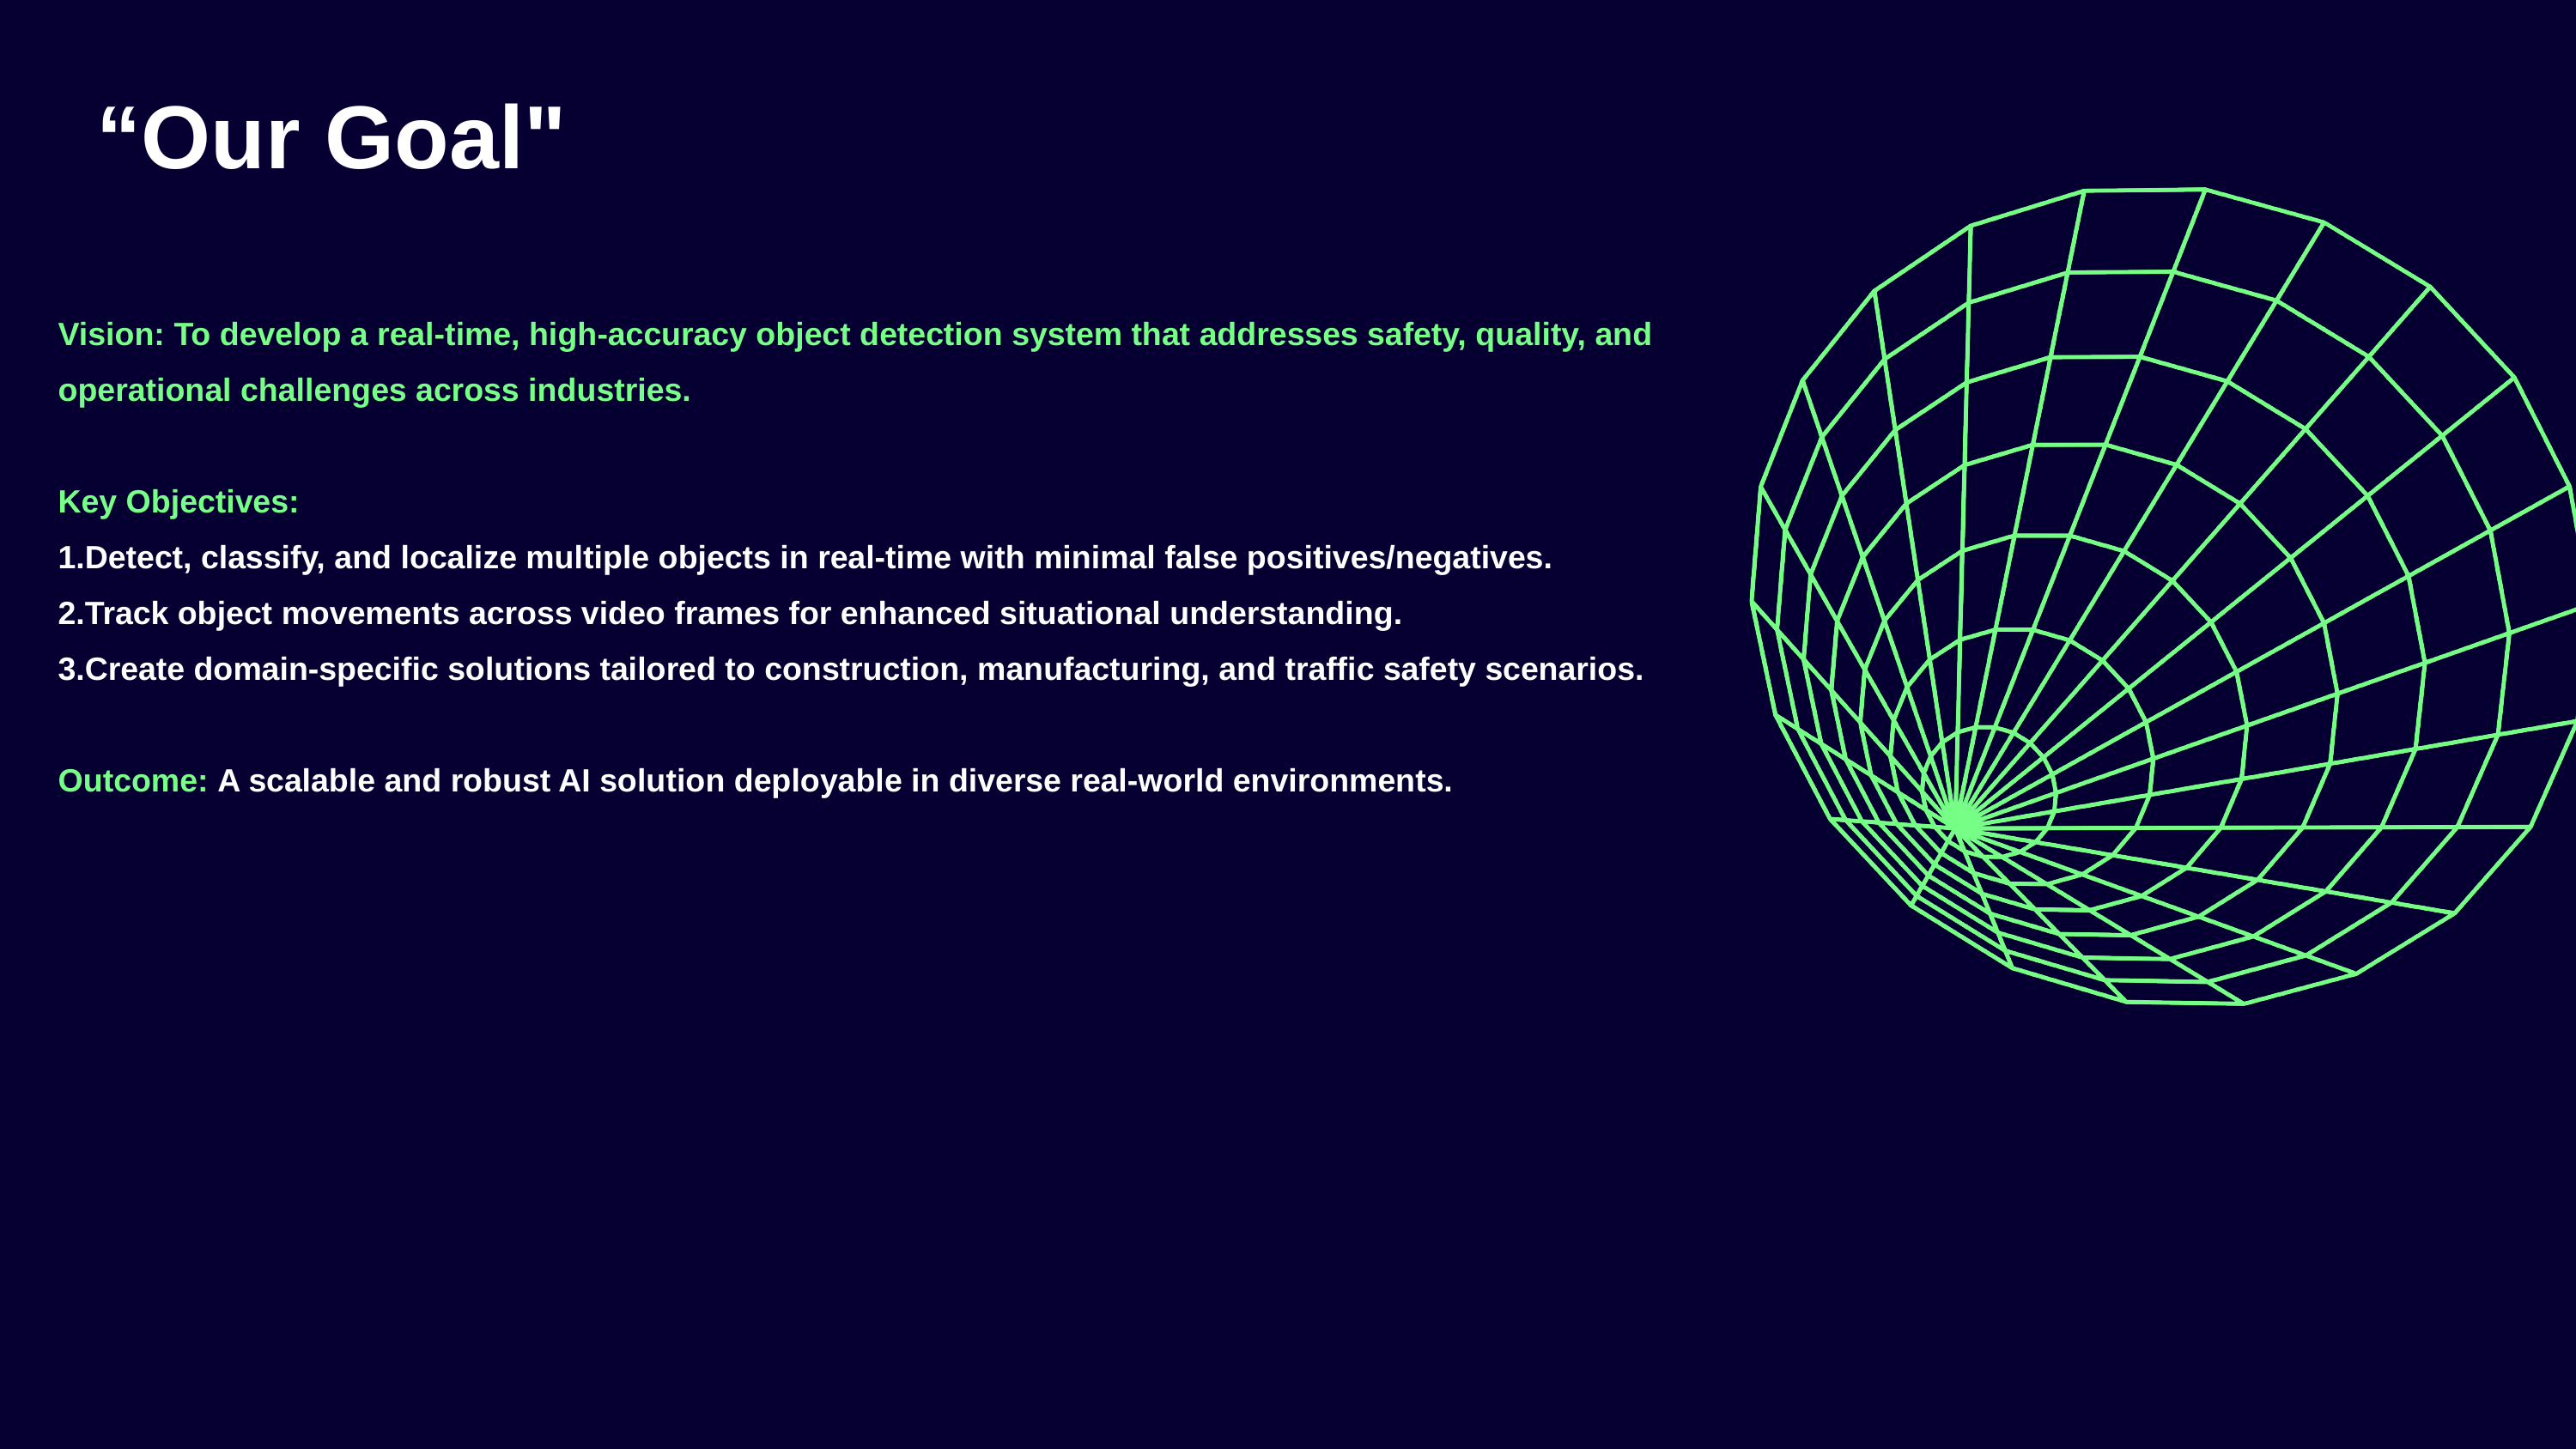

“Our Goal"

Vision: To develop a real-time, high-accuracy object detection system that addresses safety, quality, and operational challenges across industries.

Key Objectives:
1.Detect, classify, and localize multiple objects in real-time with minimal false positives/negatives.
2.Track object movements across video frames for enhanced situational understanding.
3.Create domain-specific solutions tailored to construction, manufacturing, and traffic safety scenarios.

Outcome: A scalable and robust AI solution deployable in diverse real-world environments.